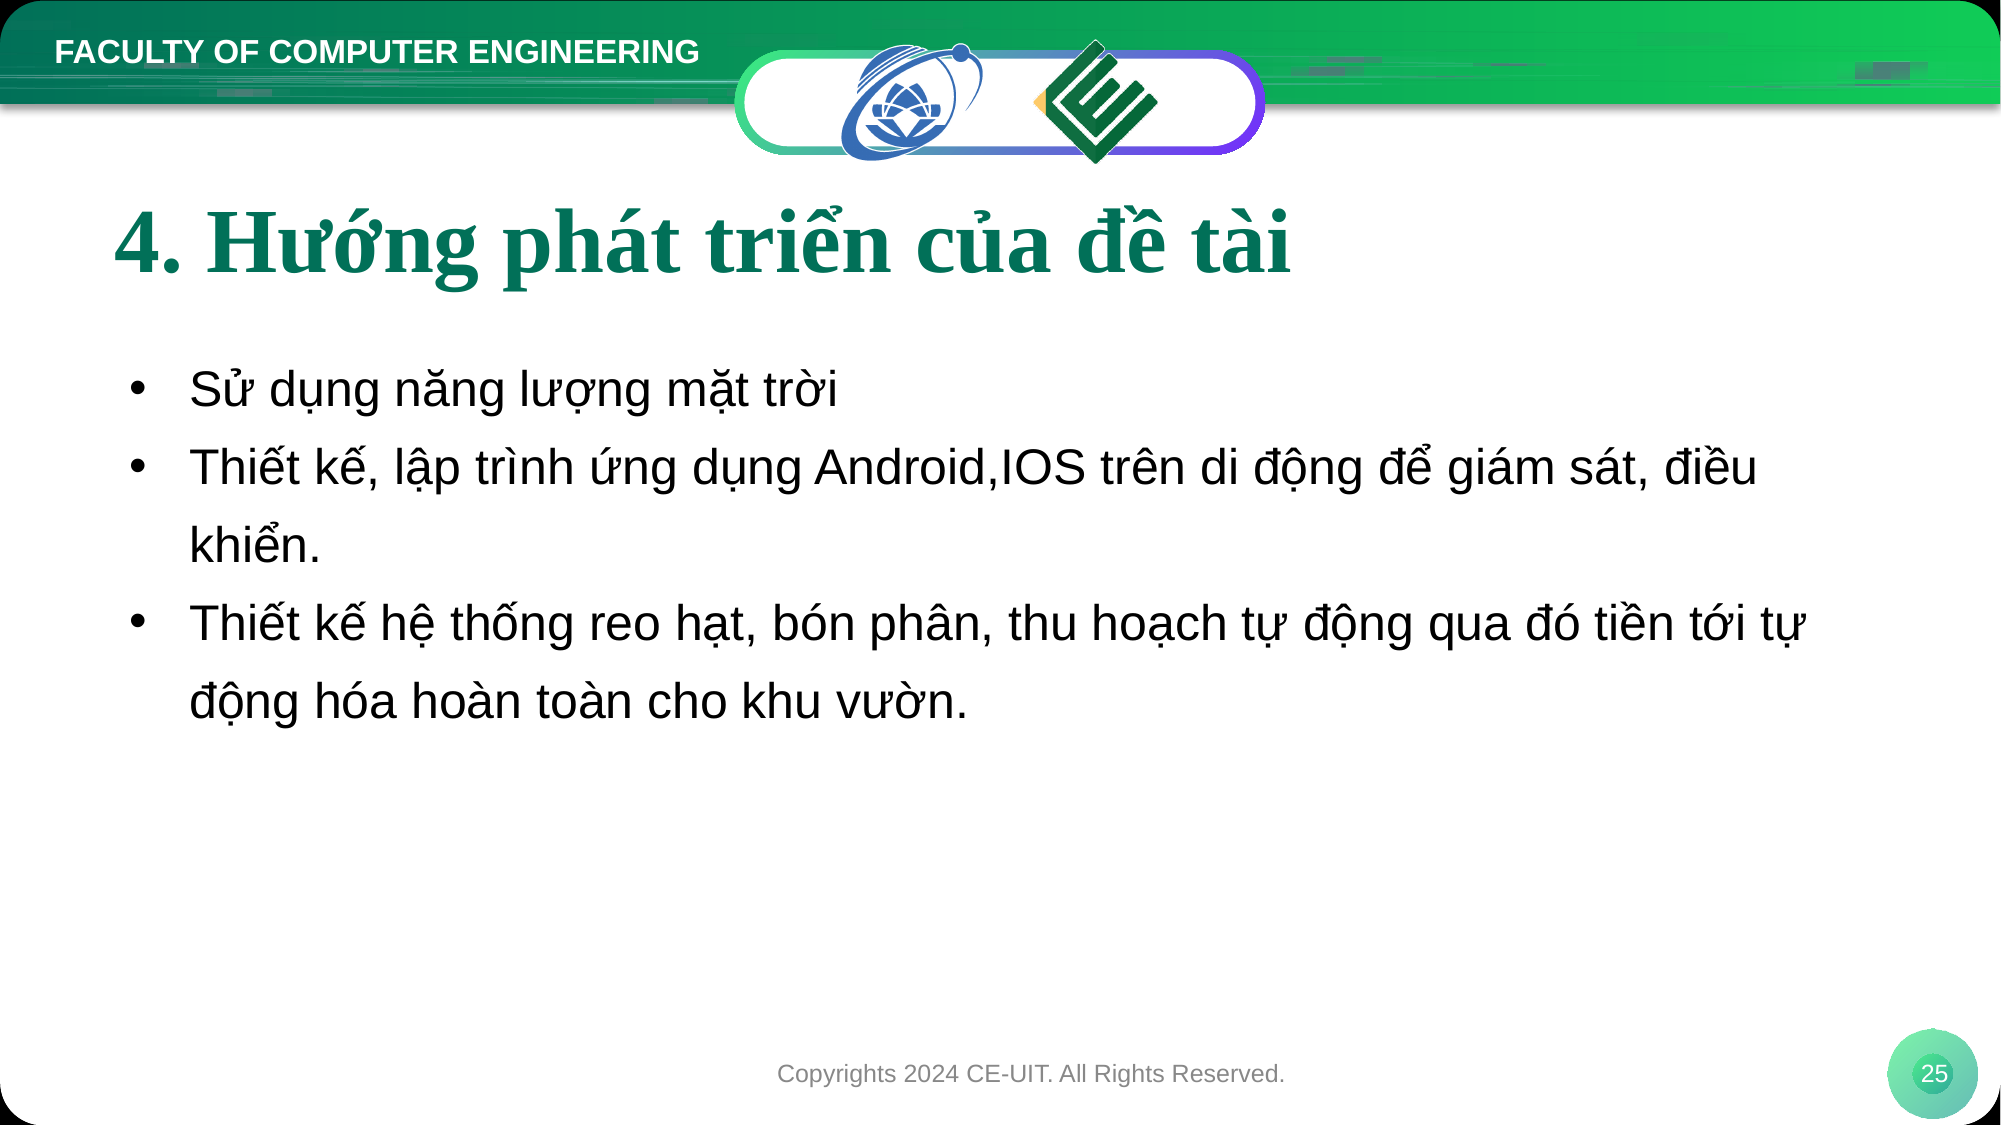

# 4. Hướng phát triển của đề tài
Sử dụng năng lượng mặt trời
Thiết kế, lập trình ứng dụng Android,IOS trên di động để giám sát, điều khiển.
Thiết kế hệ thống reo hạt, bón phân, thu hoạch tự động qua đó tiền tới tự động hóa hoàn toàn cho khu vườn.
Copyrights 2024 CE-UIT. All Rights Reserved.
25